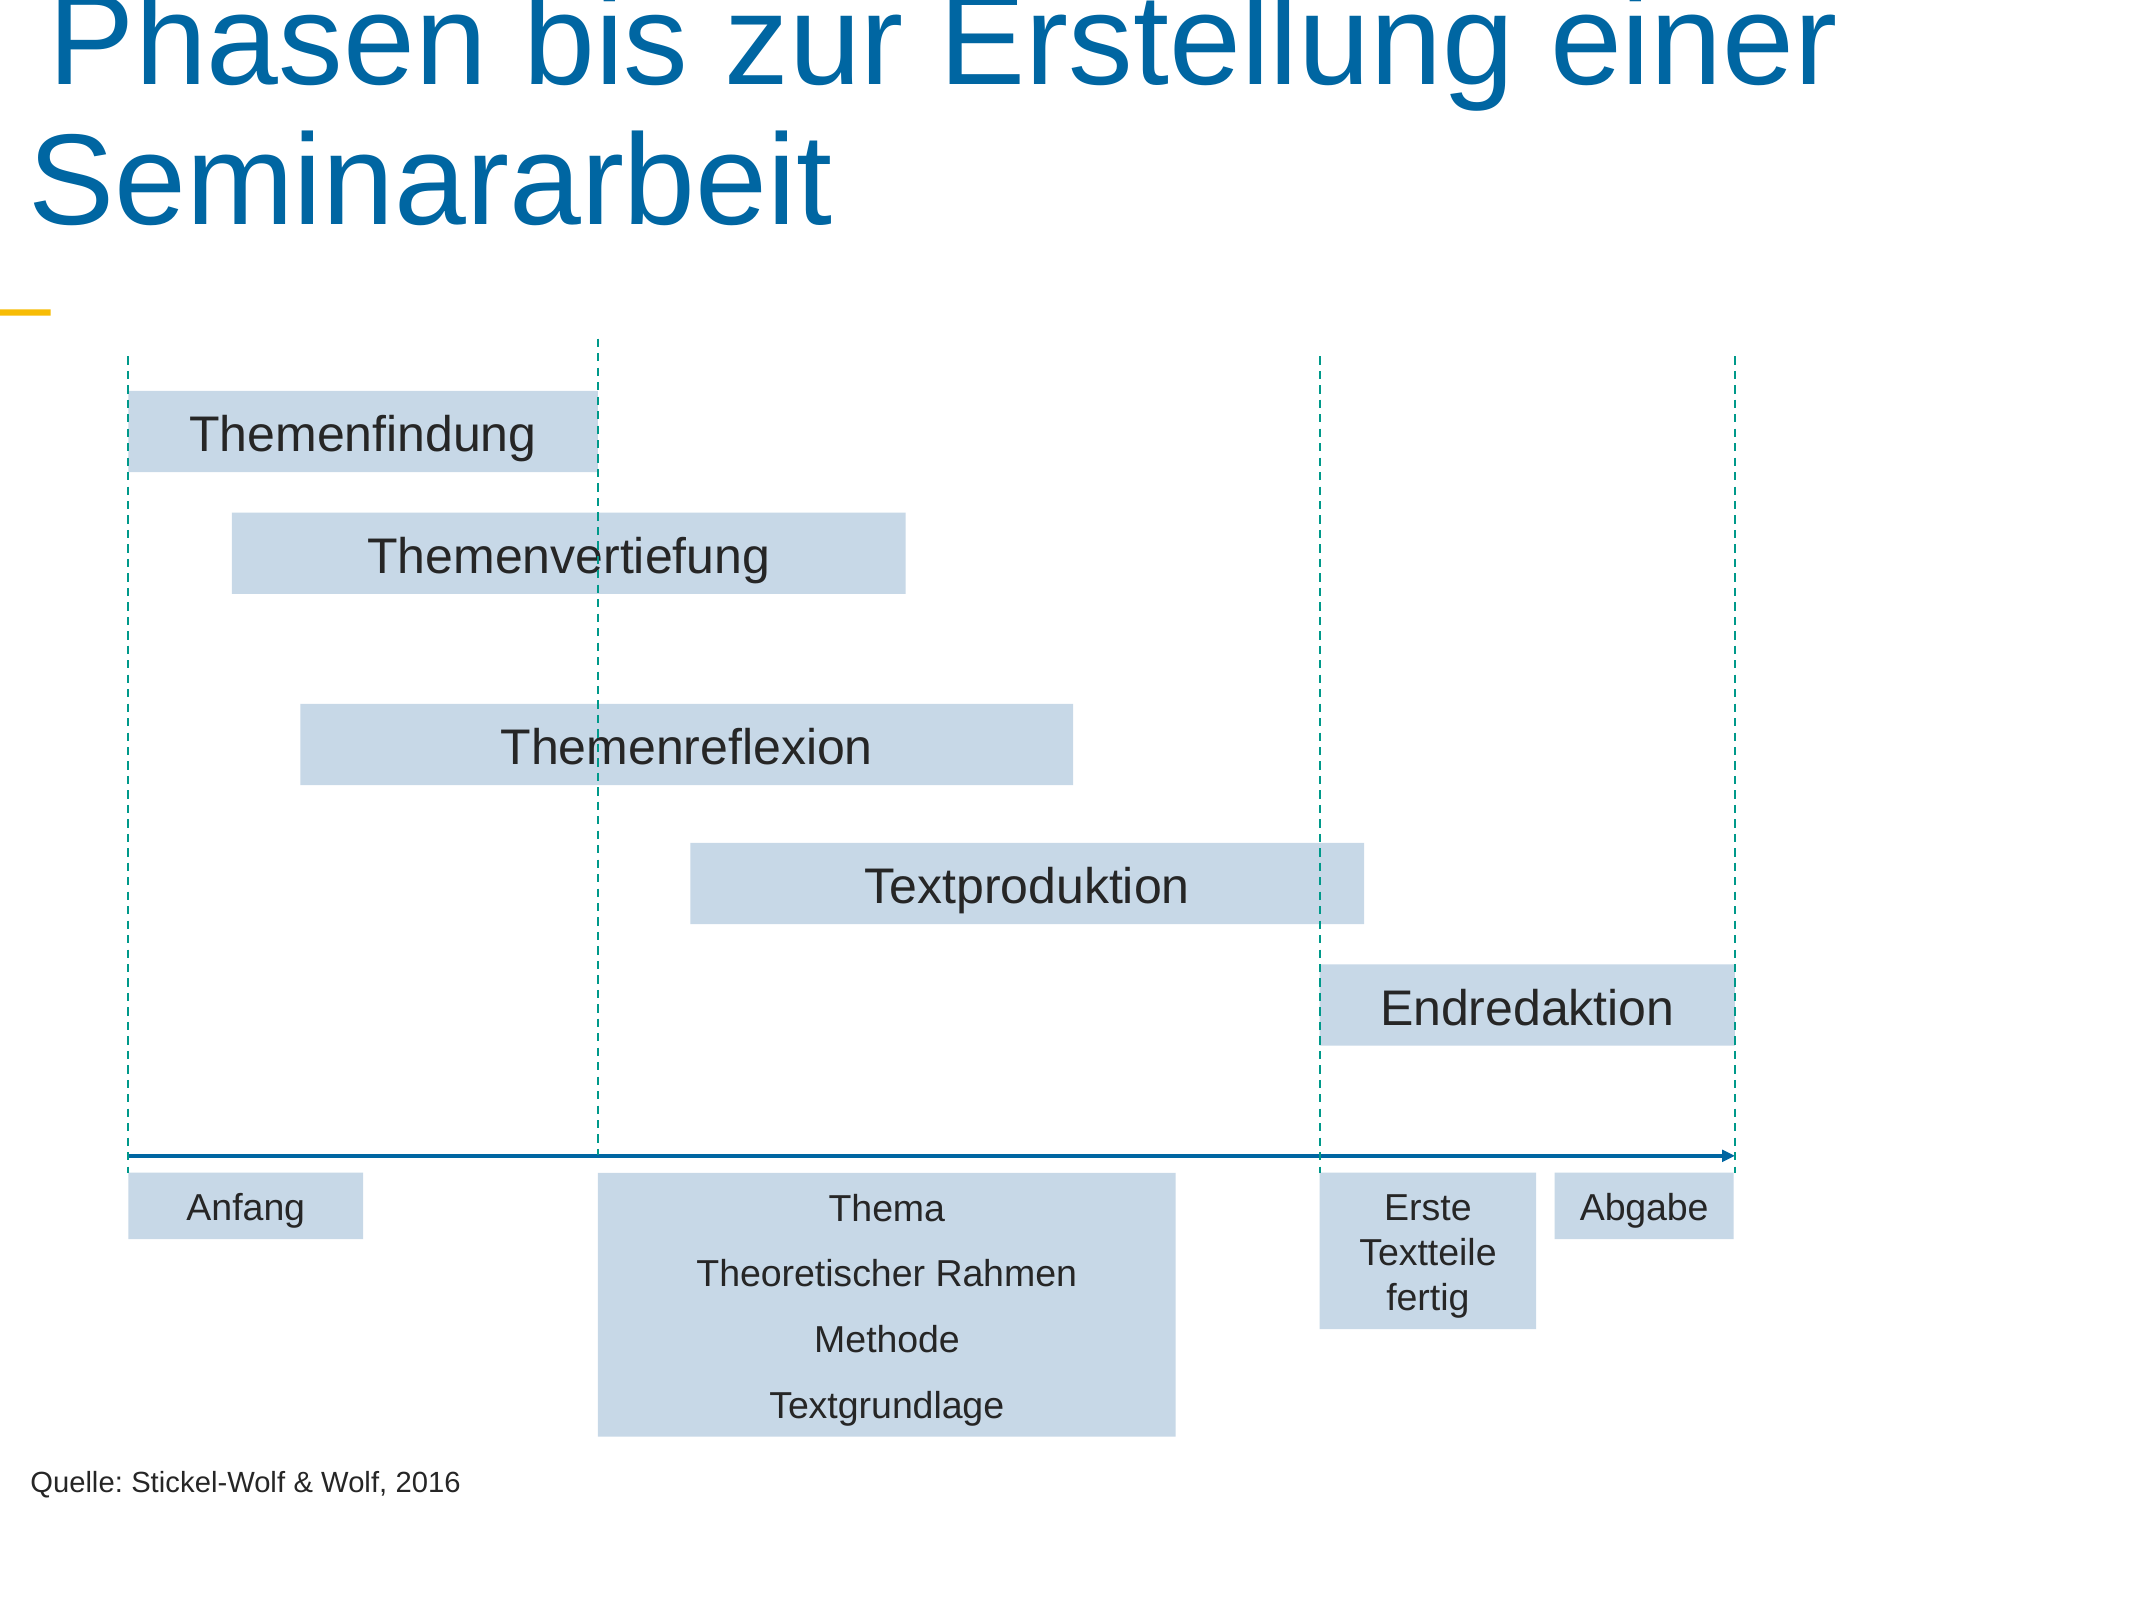

Phasen bis zur Erstellung einer Seminararbeit

Themenfindung
Themenvertiefung
Themenreflexion
Textproduktion
Endredaktion

Anfang
Thema
Theoretischer Rahmen
Methode
Textgrundlage
Erste Textteile fertig
Abgabe
Quelle: Stickel-Wolf & Wolf, 2016
55